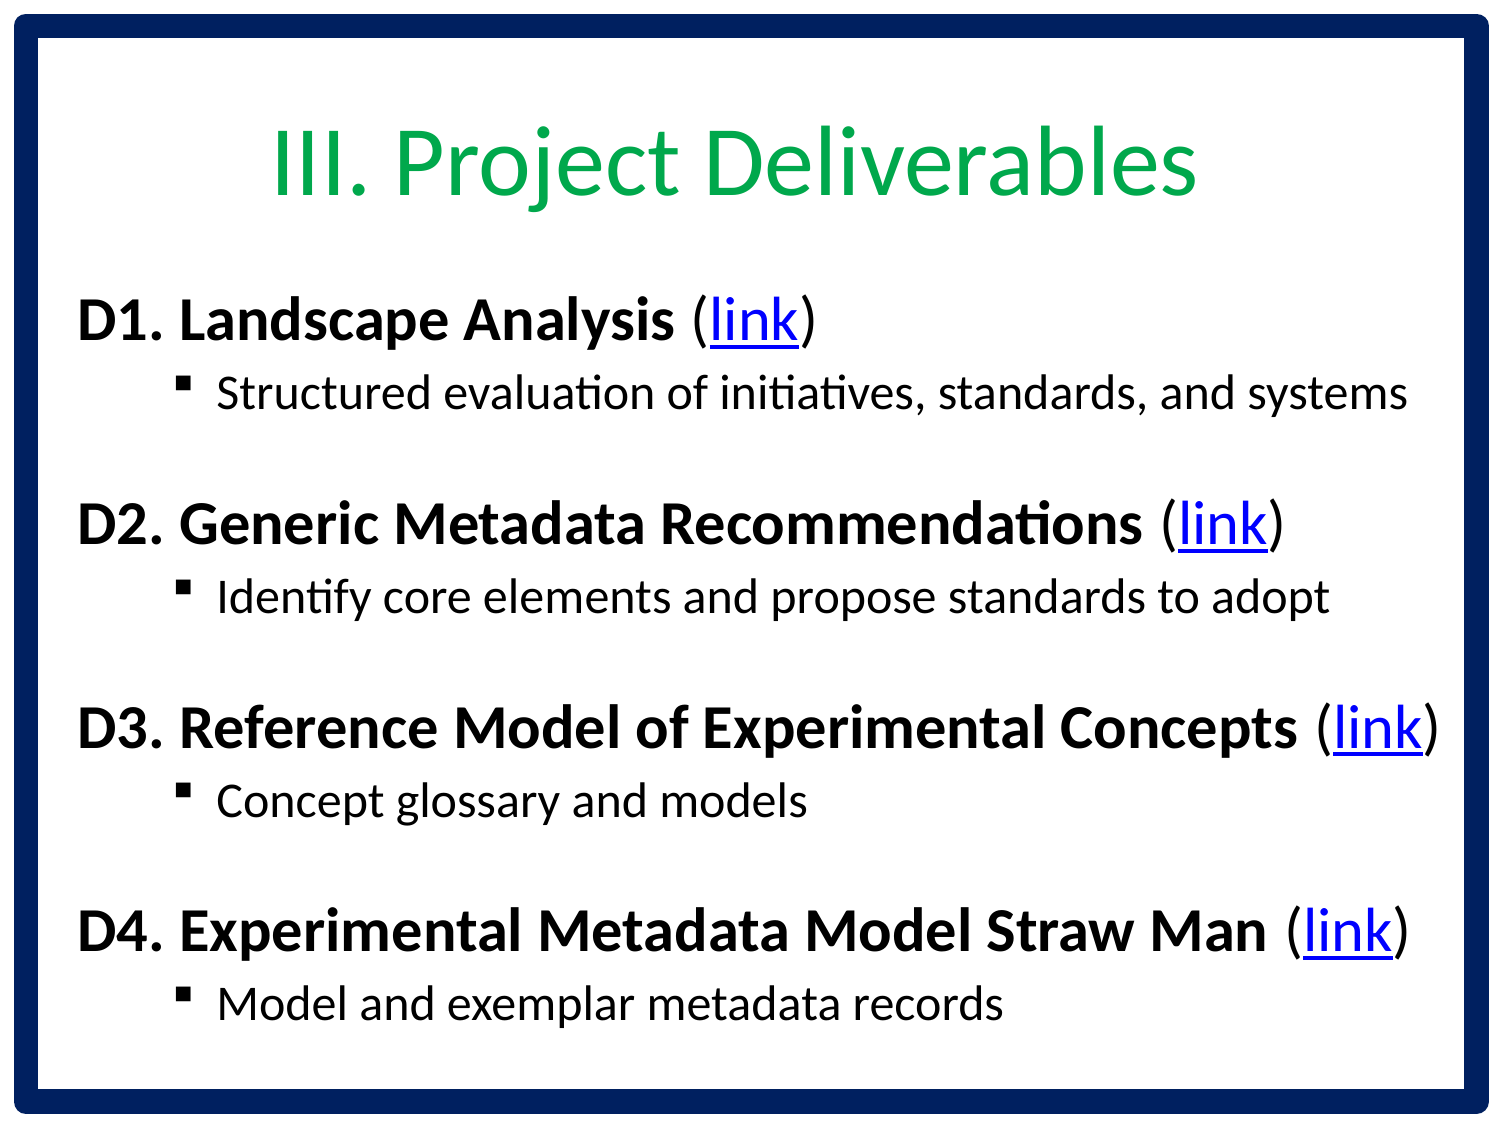

# III. Project Deliverables
D1. Landscape Analysis (link)
Structured evaluation of initiatives, standards, and systems
D2. Generic Metadata Recommendations (link)
Identify core elements and propose standards to adopt
D3. Reference Model of Experimental Concepts (link)
Concept glossary and models
D4. Experimental Metadata Model Straw Man (link)
Model and exemplar metadata records